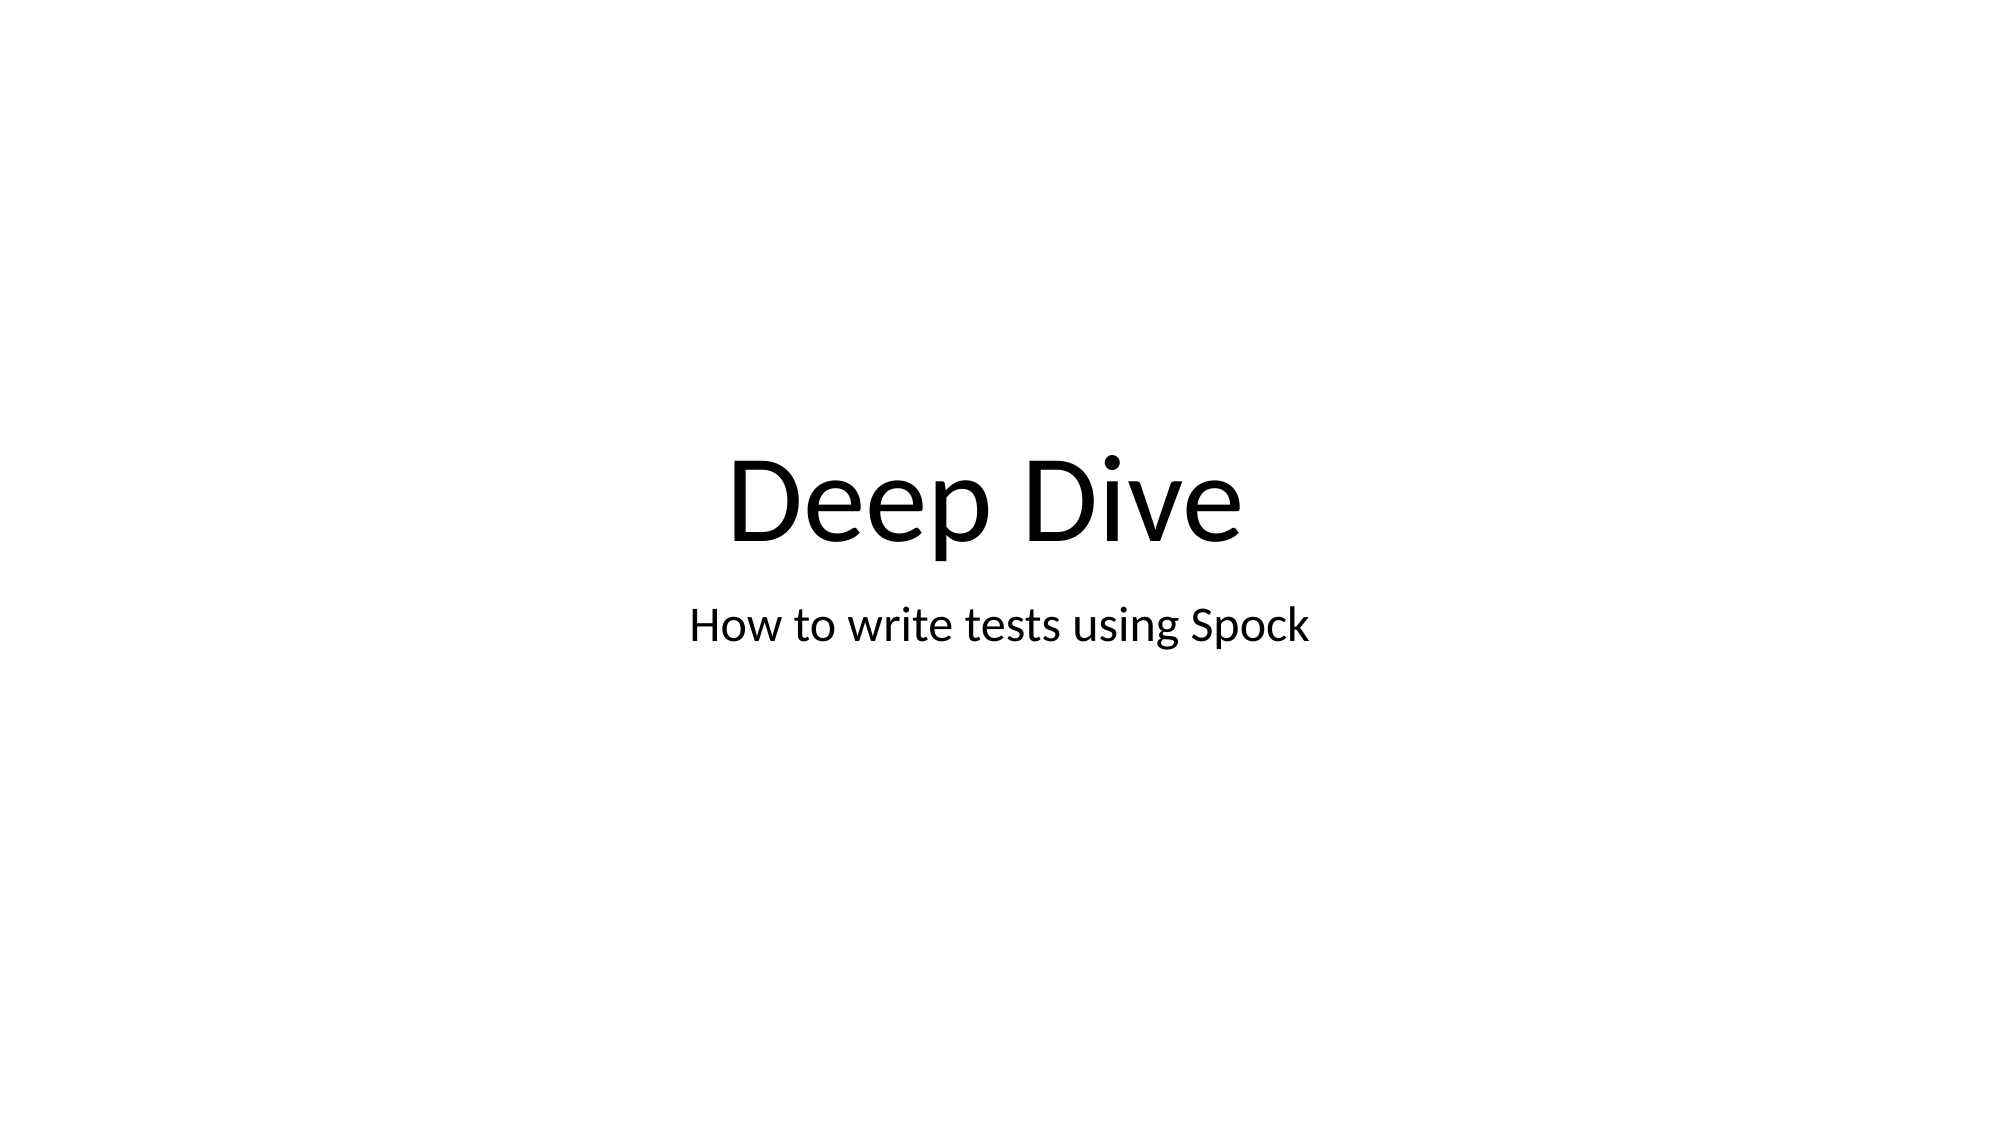

# Deep Dive
How to write tests using Spock